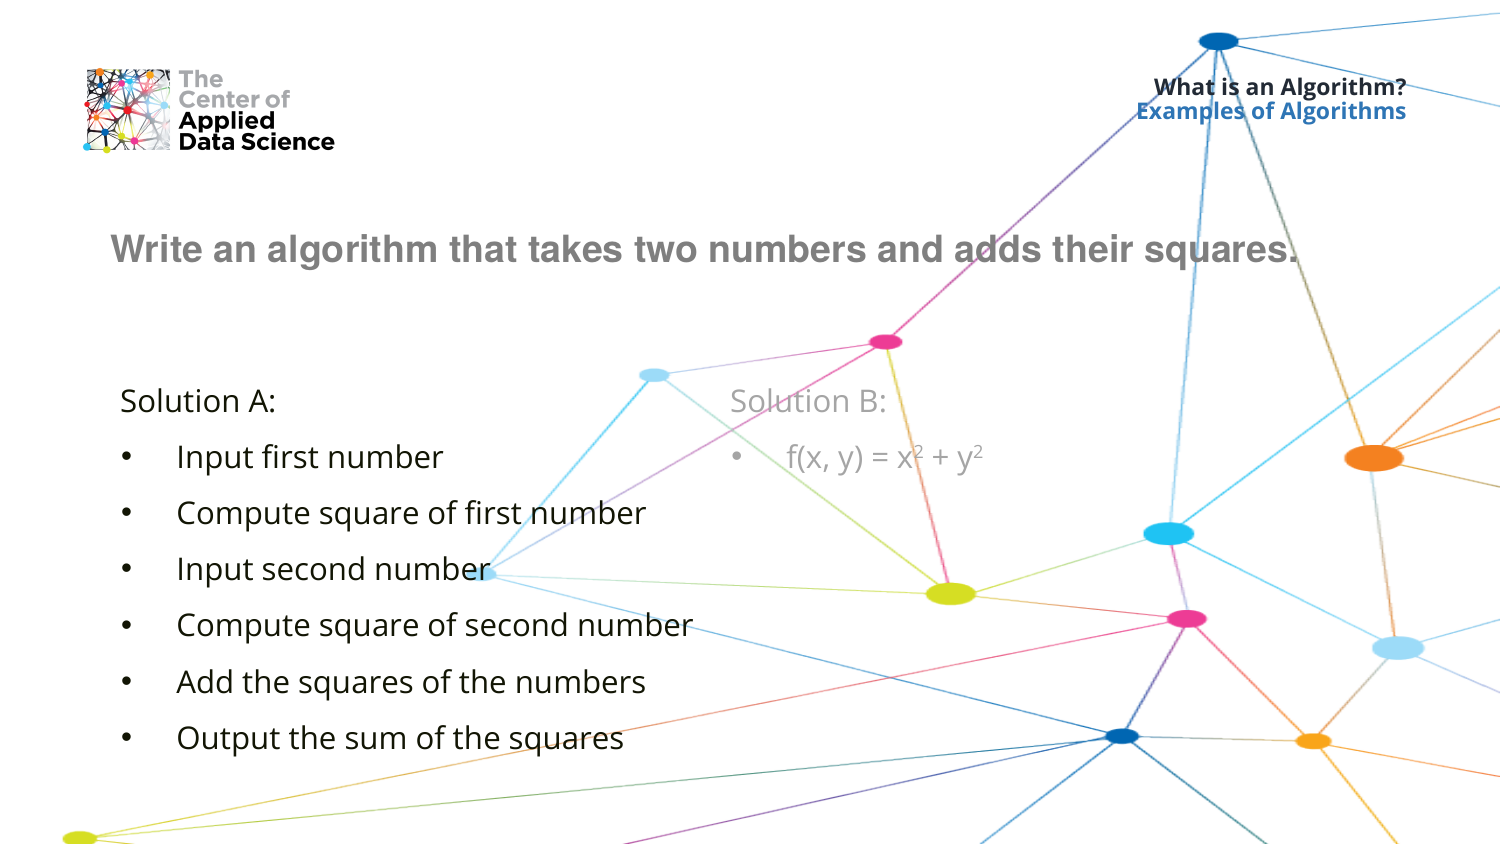

# What is an Algorithm? Examples of Algorithms
Write an algorithm that takes two numbers and adds their squares.
Solution A:
Input first number
Compute square of first number
Input second number
Compute square of second number
Add the squares of the numbers
Output the sum of the squares
Solution B:
f(x, y) = x2 + y2